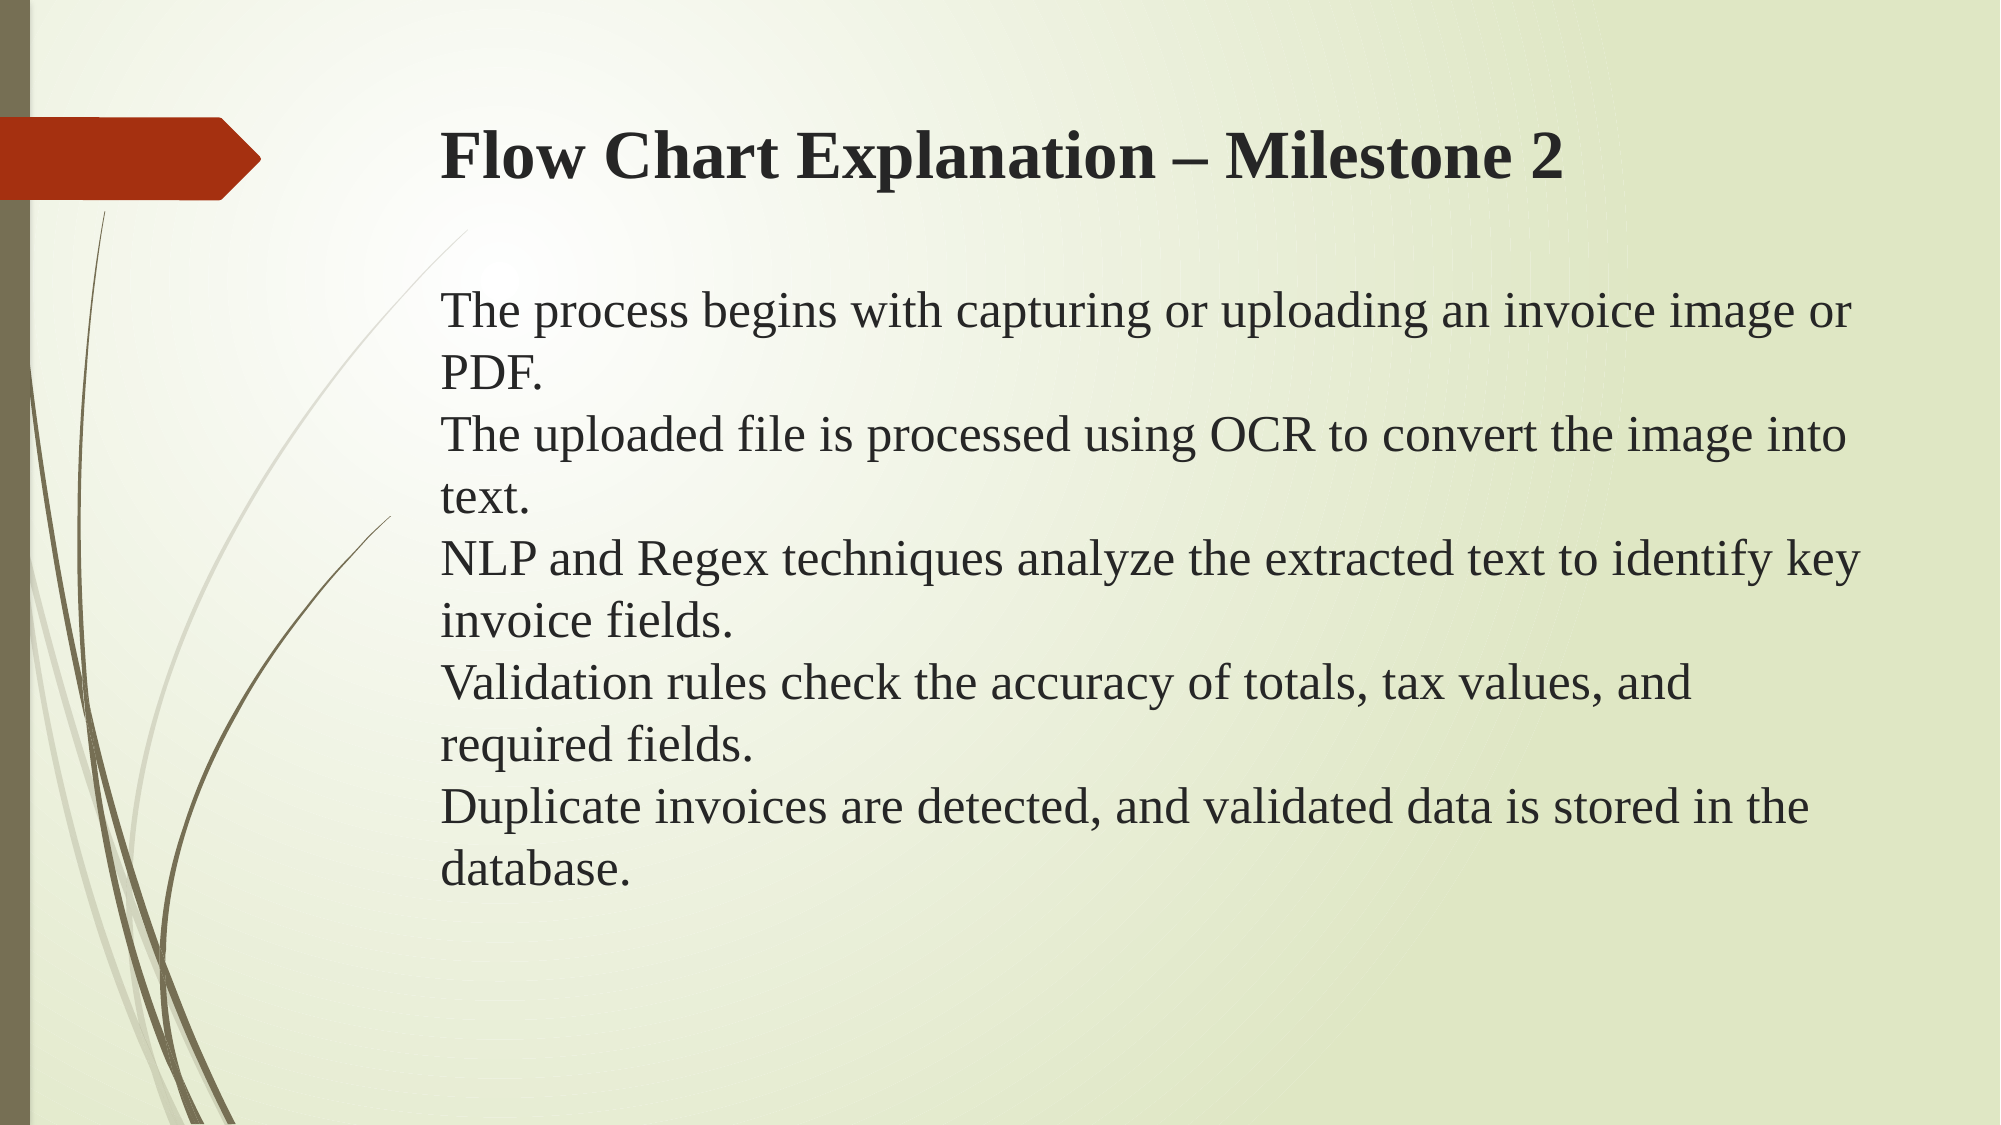

# Flow Chart Explanation – Milestone 2 The process begins with capturing or uploading an invoice image or PDF. The uploaded file is processed using OCR to convert the image into text. NLP and Regex techniques analyze the extracted text to identify key invoice fields. Validation rules check the accuracy of totals, tax values, and required fields. Duplicate invoices are detected, and validated data is stored in the database.